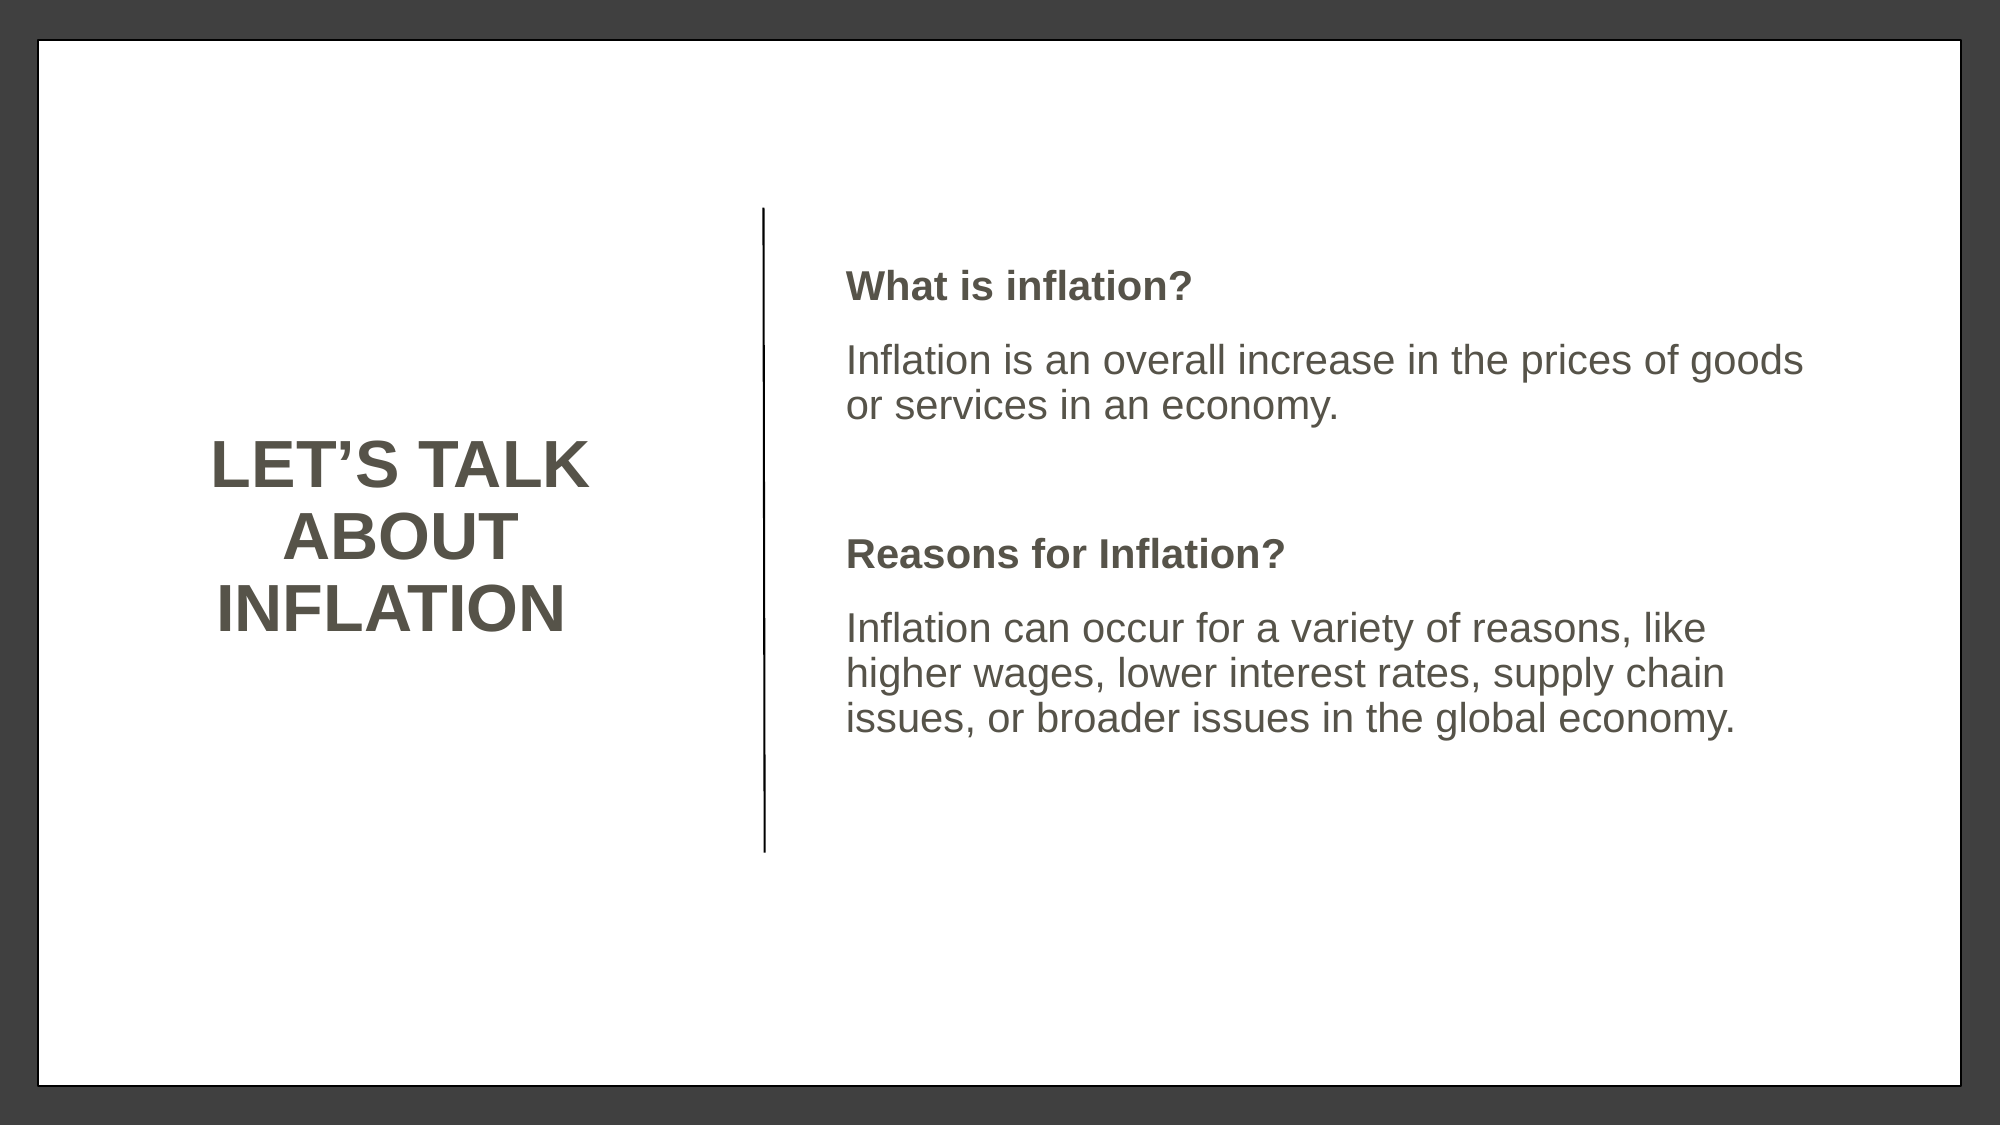

# Let’s talk about Inflation

What is inflation?
Inflation is an overall increase in the prices of goods or services in an economy.

Reasons for Inflation?
Inflation can occur for a variety of reasons, like higher wages, lower interest rates, supply chain issues, or broader issues in the global economy.